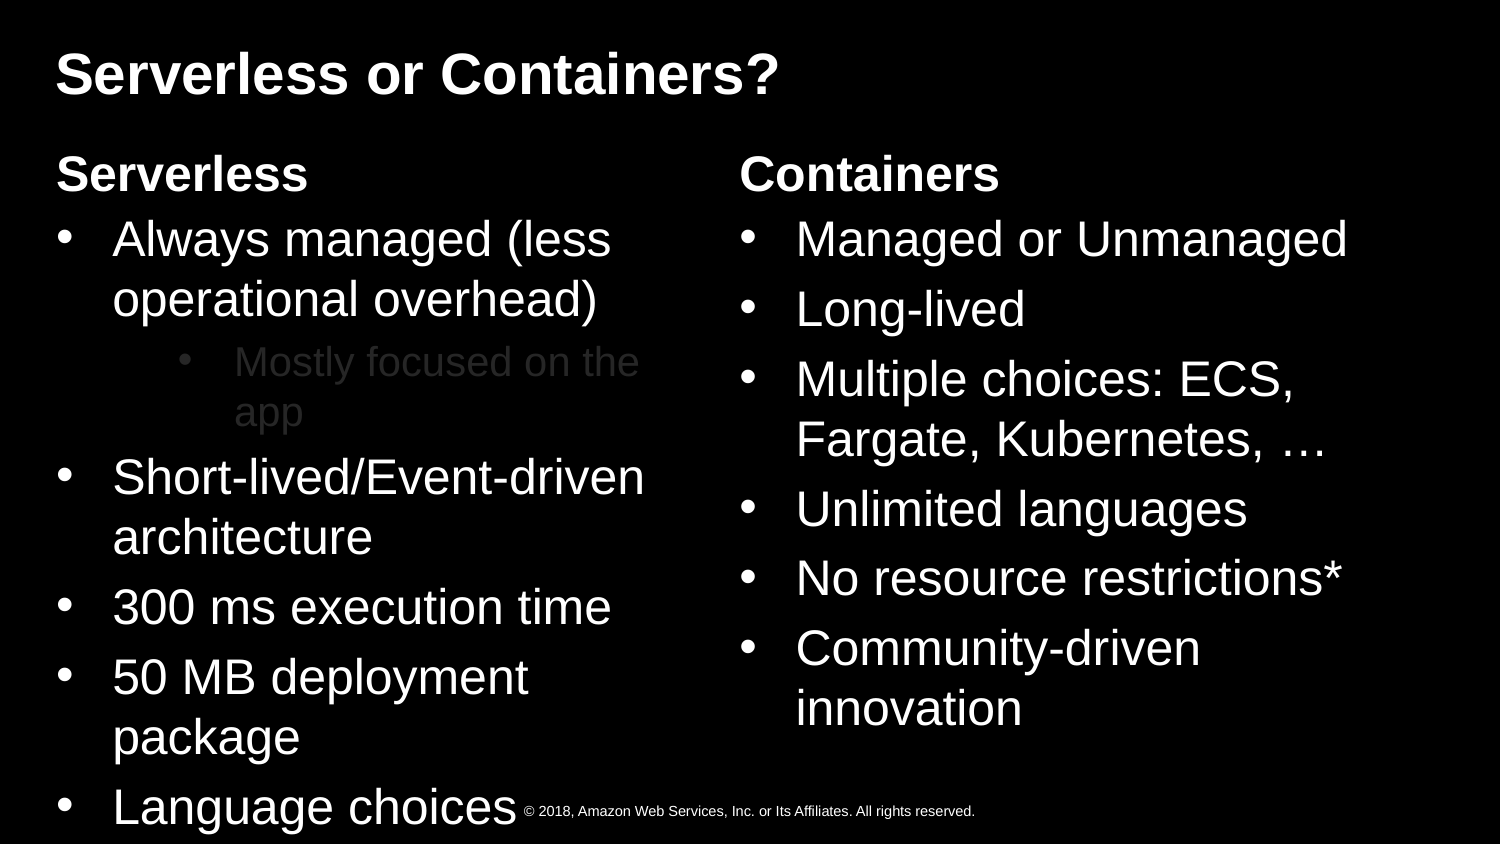

# Serverless or Containers?
Serverless
Containers
Always managed (less operational overhead)
Mostly focused on the app
Short-lived/Event-driven architecture
300 ms execution time
50 MB deployment package
Language choices
Visual orchestration using AWS Step
Managed or Unmanaged
Long-lived
Multiple choices: ECS, Fargate, Kubernetes, …
Unlimited languages
No resource restrictions*
Community-driven innovation